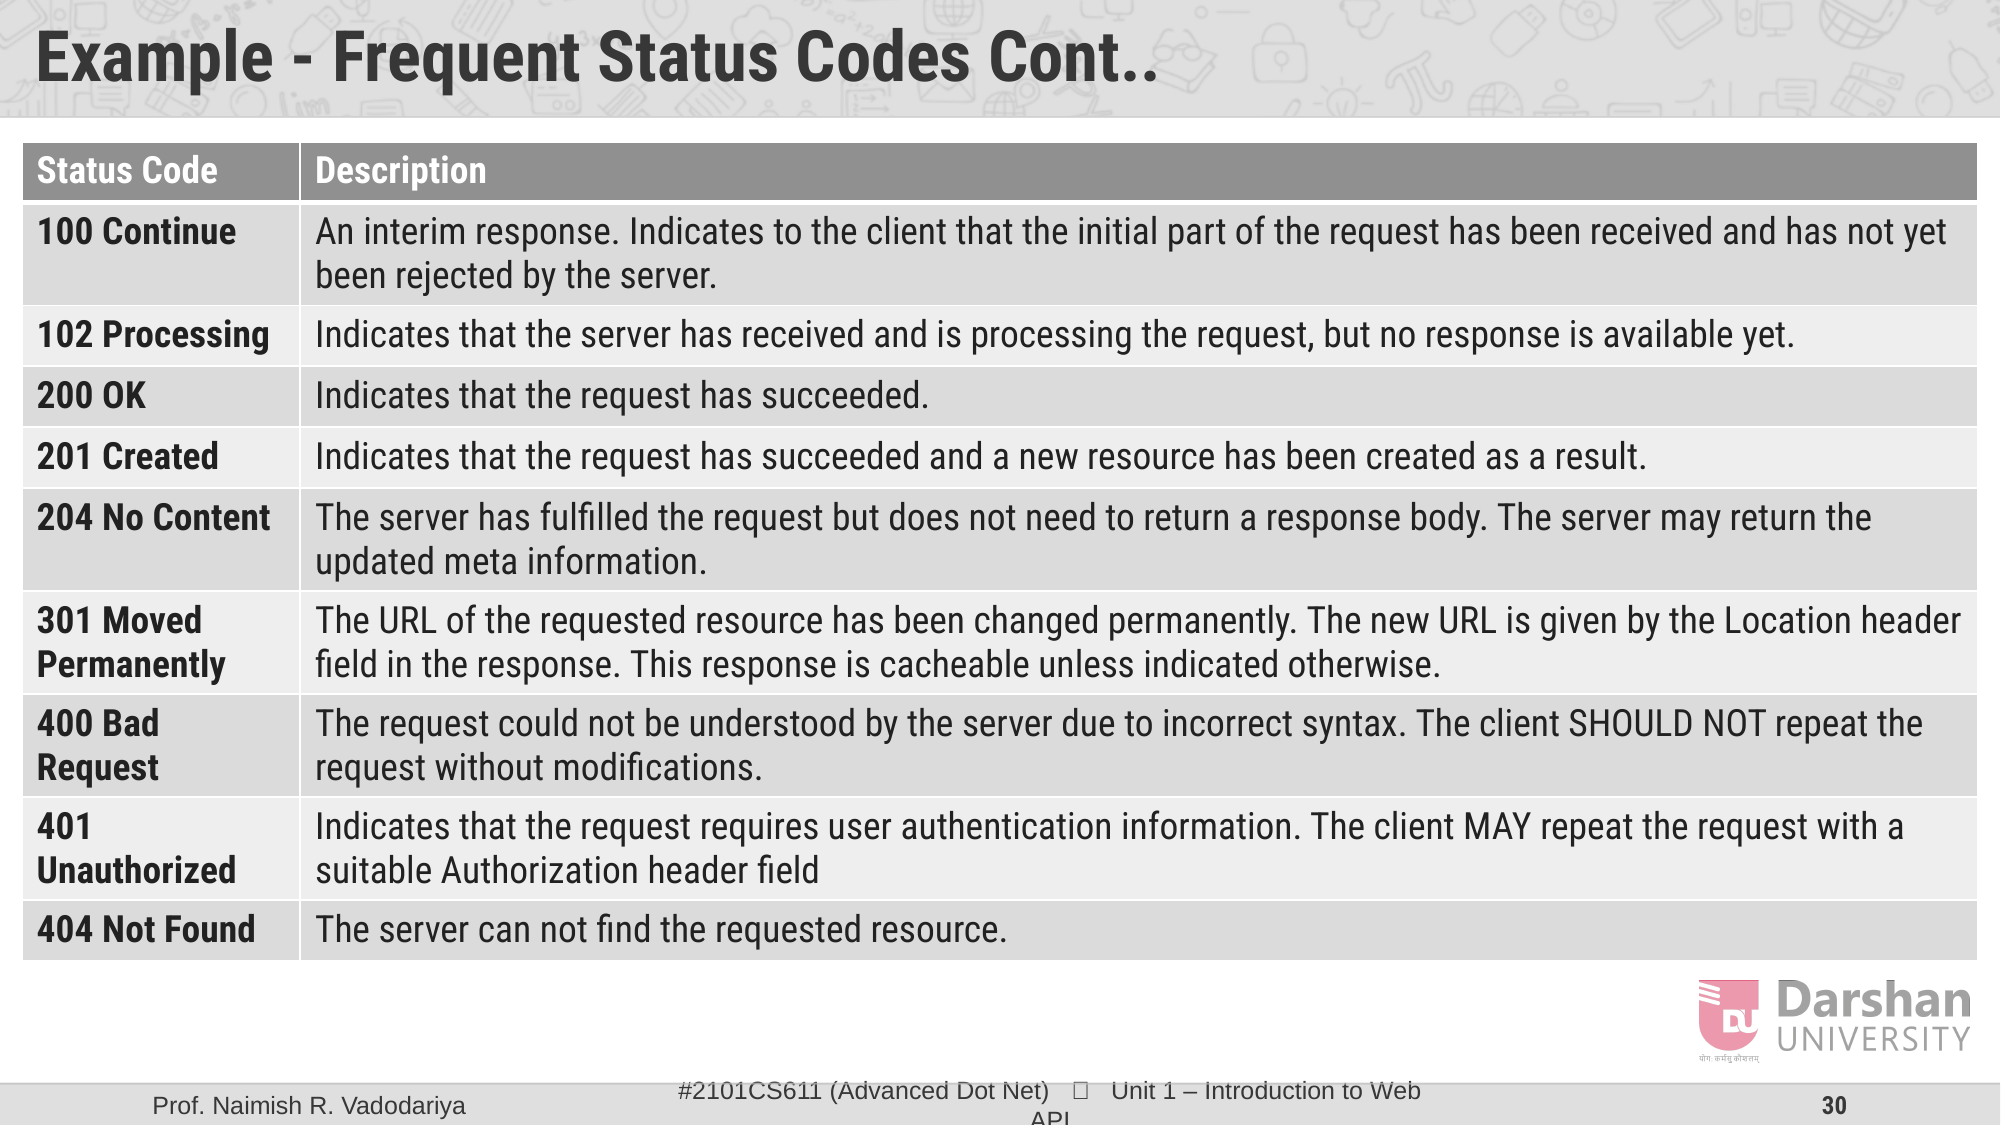

# Example - Frequent Status Codes Cont..
| Status Code | Description |
| --- | --- |
| 100 Continue | An interim response. Indicates to the client that the initial part of the request has been received and has not yet been rejected by the server. |
| 102 Processing | Indicates that the server has received and is processing the request, but no response is available yet. |
| 200 OK | Indicates that the request has succeeded. |
| 201 Created | Indicates that the request has succeeded and a new resource has been created as a result. |
| 204 No Content | The server has fulfilled the request but does not need to return a response body. The server may return the updated meta information. |
| 301 Moved Permanently | The URL of the requested resource has been changed permanently. The new URL is given by the Location header field in the response. This response is cacheable unless indicated otherwise. |
| 400 Bad Request | The request could not be understood by the server due to incorrect syntax. The client SHOULD NOT repeat the request without modifications. |
| 401 Unauthorized | Indicates that the request requires user authentication information. The client MAY repeat the request with a suitable Authorization header field |
| 404 Not Found | The server can not find the requested resource. |